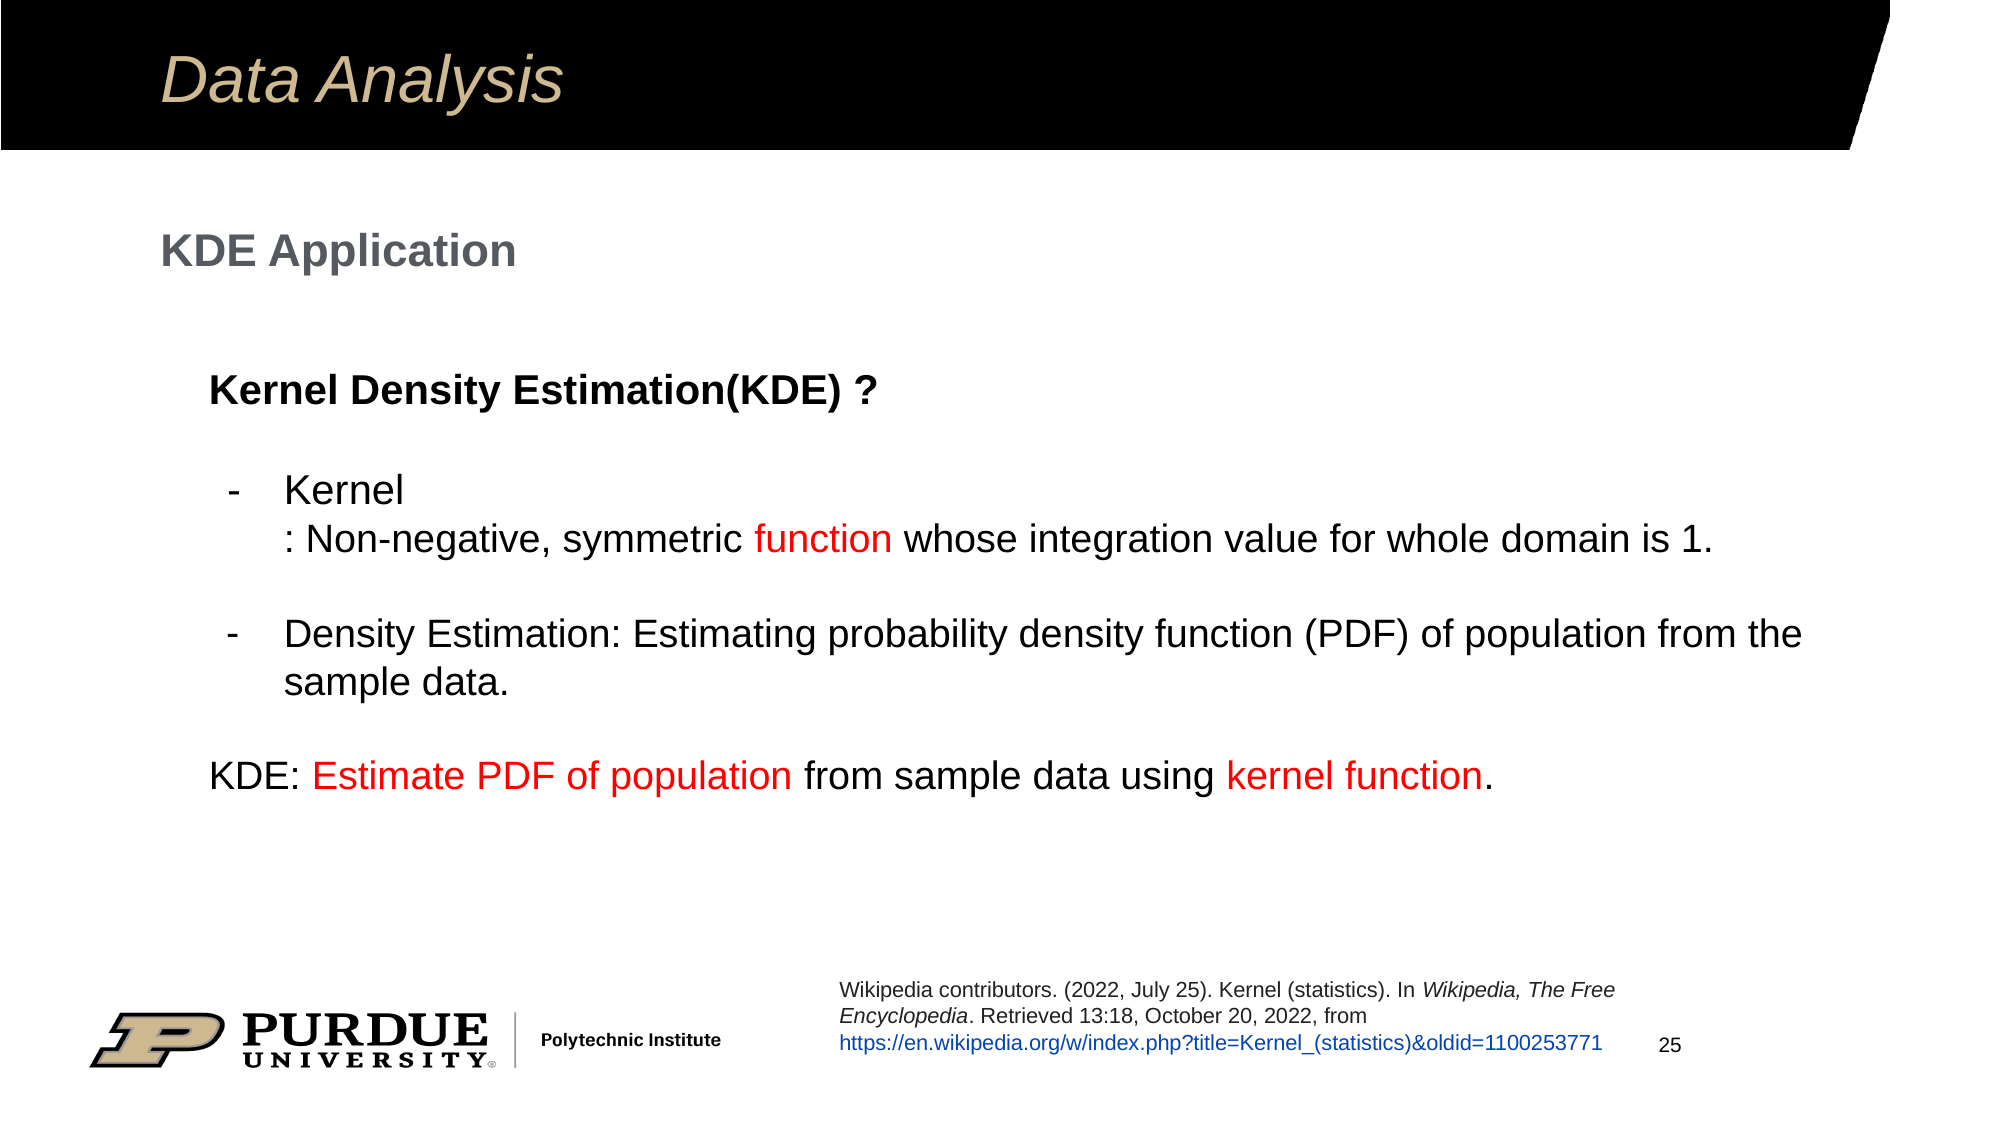

# Data Analysis
KDE Application
Kernel Density Estimation(KDE) ?
Kernel
: Non-negative, symmetric function whose integration value for whole domain is 1.

Density Estimation: Estimating probability density function (PDF) of population from the sample data.

KDE: Estimate PDF of population from sample data using kernel function.
Wikipedia contributors. (2022, July 25). Kernel (statistics). In Wikipedia, The Free Encyclopedia. Retrieved 13:18, October 20, 2022, from https://en.wikipedia.org/w/index.php?title=Kernel_(statistics)&oldid=1100253771
25